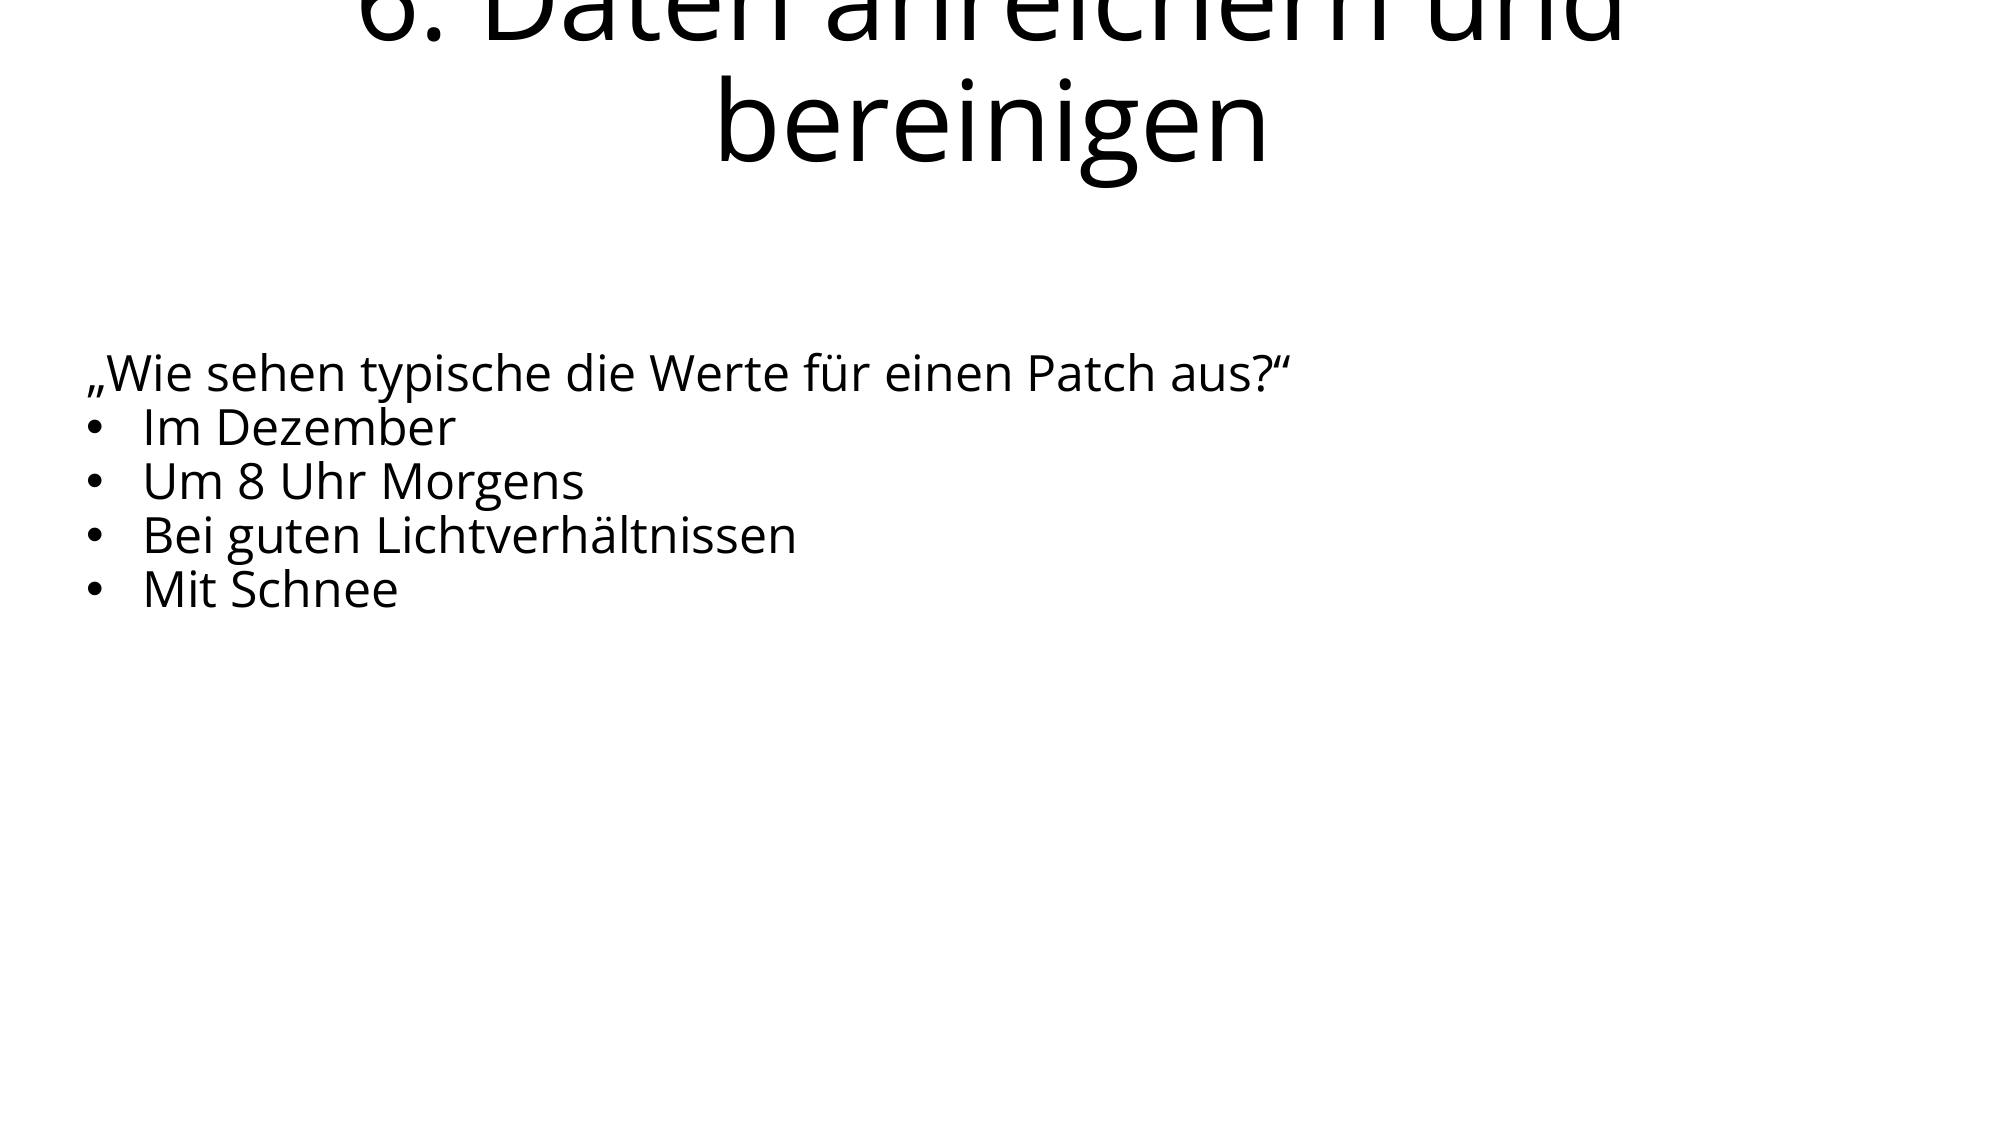

6. Daten anreichern und bereinigen
„Wie sehen typische die Werte für einen Patch aus?“
Im Dezember
Um 8 Uhr Morgens
Bei guten Lichtverhältnissen
Mit Schnee